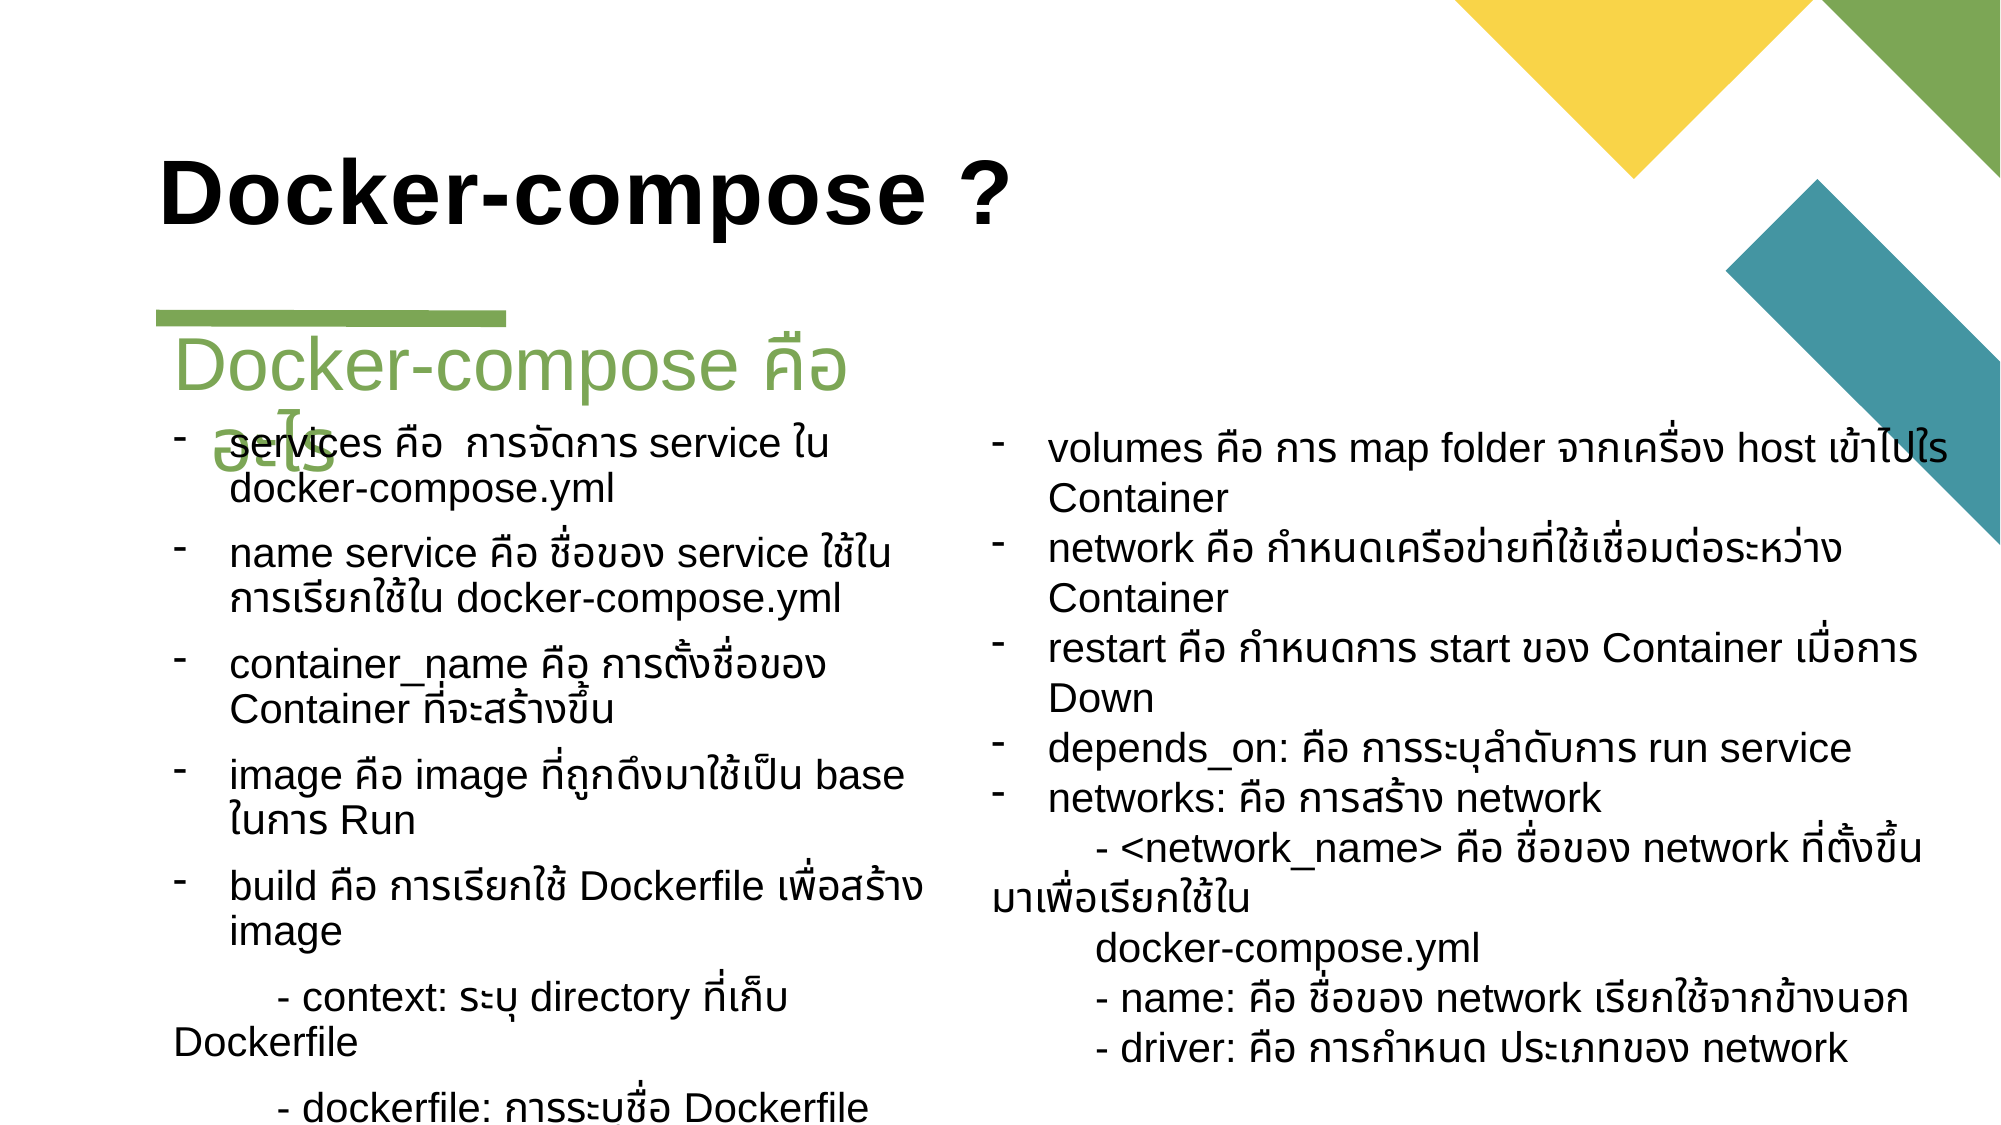

# Docker-compose ?
Docker-compose คืออะไร
services คือ  การจัดการ service ใน docker-compose.yml
name service คือ ชื่อของ service ใช้ในการเรียกใช้ใน docker-compose.yml
container_name คือ การตั้งชื่อของ Container ที่จะสร้างขึ้น
image คือ image ที่ถูกดึงมาใช้เป็น base ในการ Run
build คือ การเรียกใช้ Dockerfile เพื่อสร้าง image
         - context: ระบุ directory ที่เก็บ Dockerfile
         - dockerfile: การระบุชื่อ Dockerfile
environment คือ การกำหนดตัวแปรที่จะใช้ใน Container
ports คือ การ expose port มาเพื่อให้เรียกใช้ Container จากข้างนอก
volumes คือ การ map folder จากเครื่อง host เข้าไปใร Container
network คือ กำหนดเครือข่ายที่ใช้เชื่อมต่อระหว่าง Container
restart คือ กำหนดการ start ของ Container เมื่อการ Down
depends_on: คือ การระบุลำดับการ run service
networks: คือ การสร้าง network
         - <network_name> คือ ชื่อของ network ที่ตั้งขึ้นมาเพื่อเรียกใช้ใน
         docker-compose.yml
         - name: คือ ชื่อของ network เรียกใช้จากข้างนอก
         - driver: คือ การกำหนด ประเภทของ network